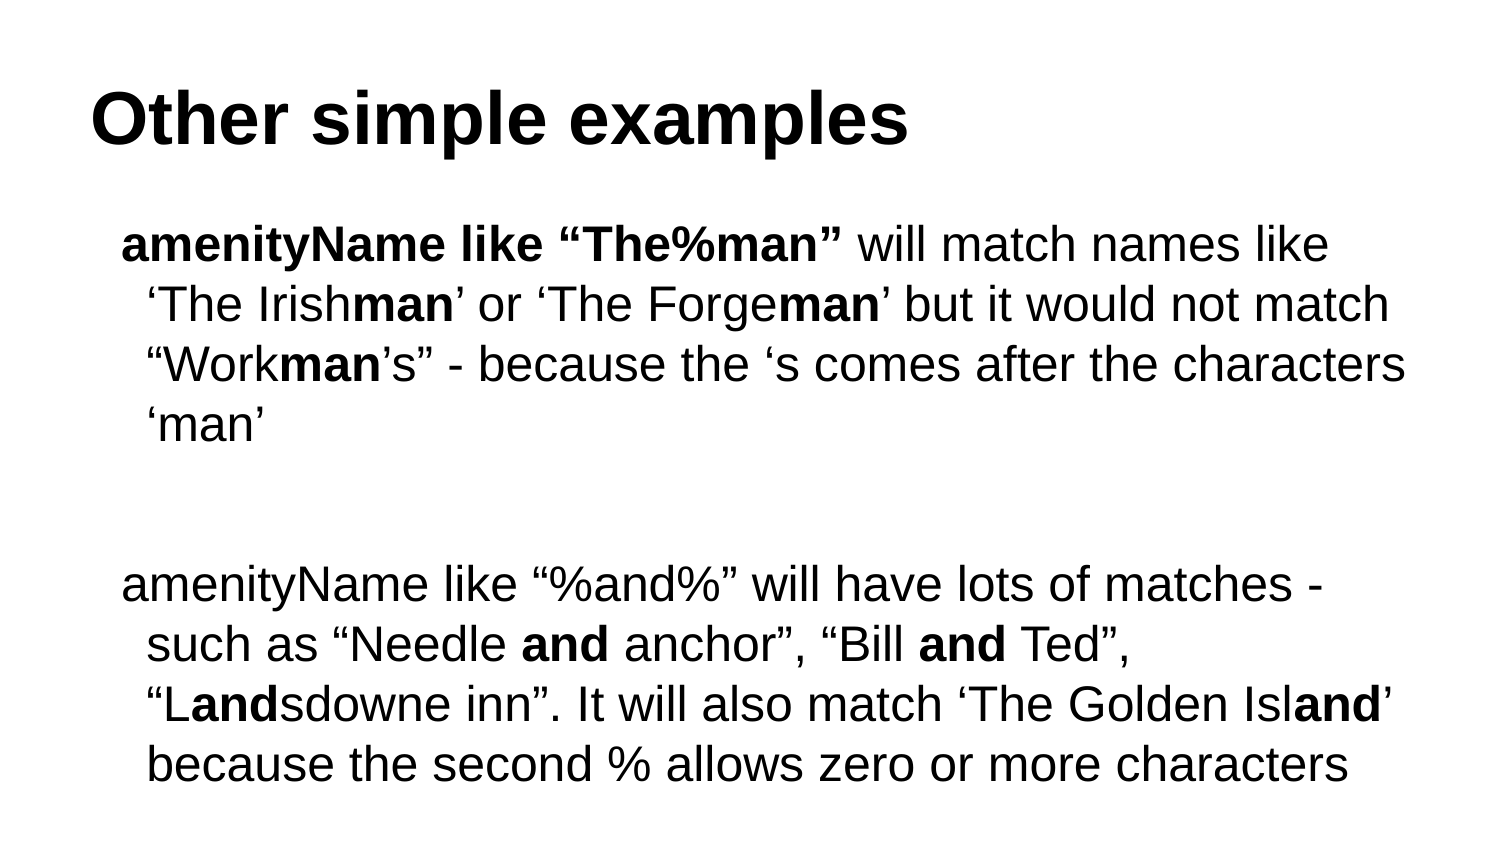

# Other simple examples
amenityName like “The%man” will match names like ‘The Irishman’ or ‘The Forgeman’ but it would not match “Workman’s” - because the ‘s comes after the characters ‘man’

amenityName like “%and%” will have lots of matches - such as “Needle and anchor”, “Bill and Ted”, “Landsdowne inn”. It will also match ‘The Golden Island’ because the second % allows zero or more characters